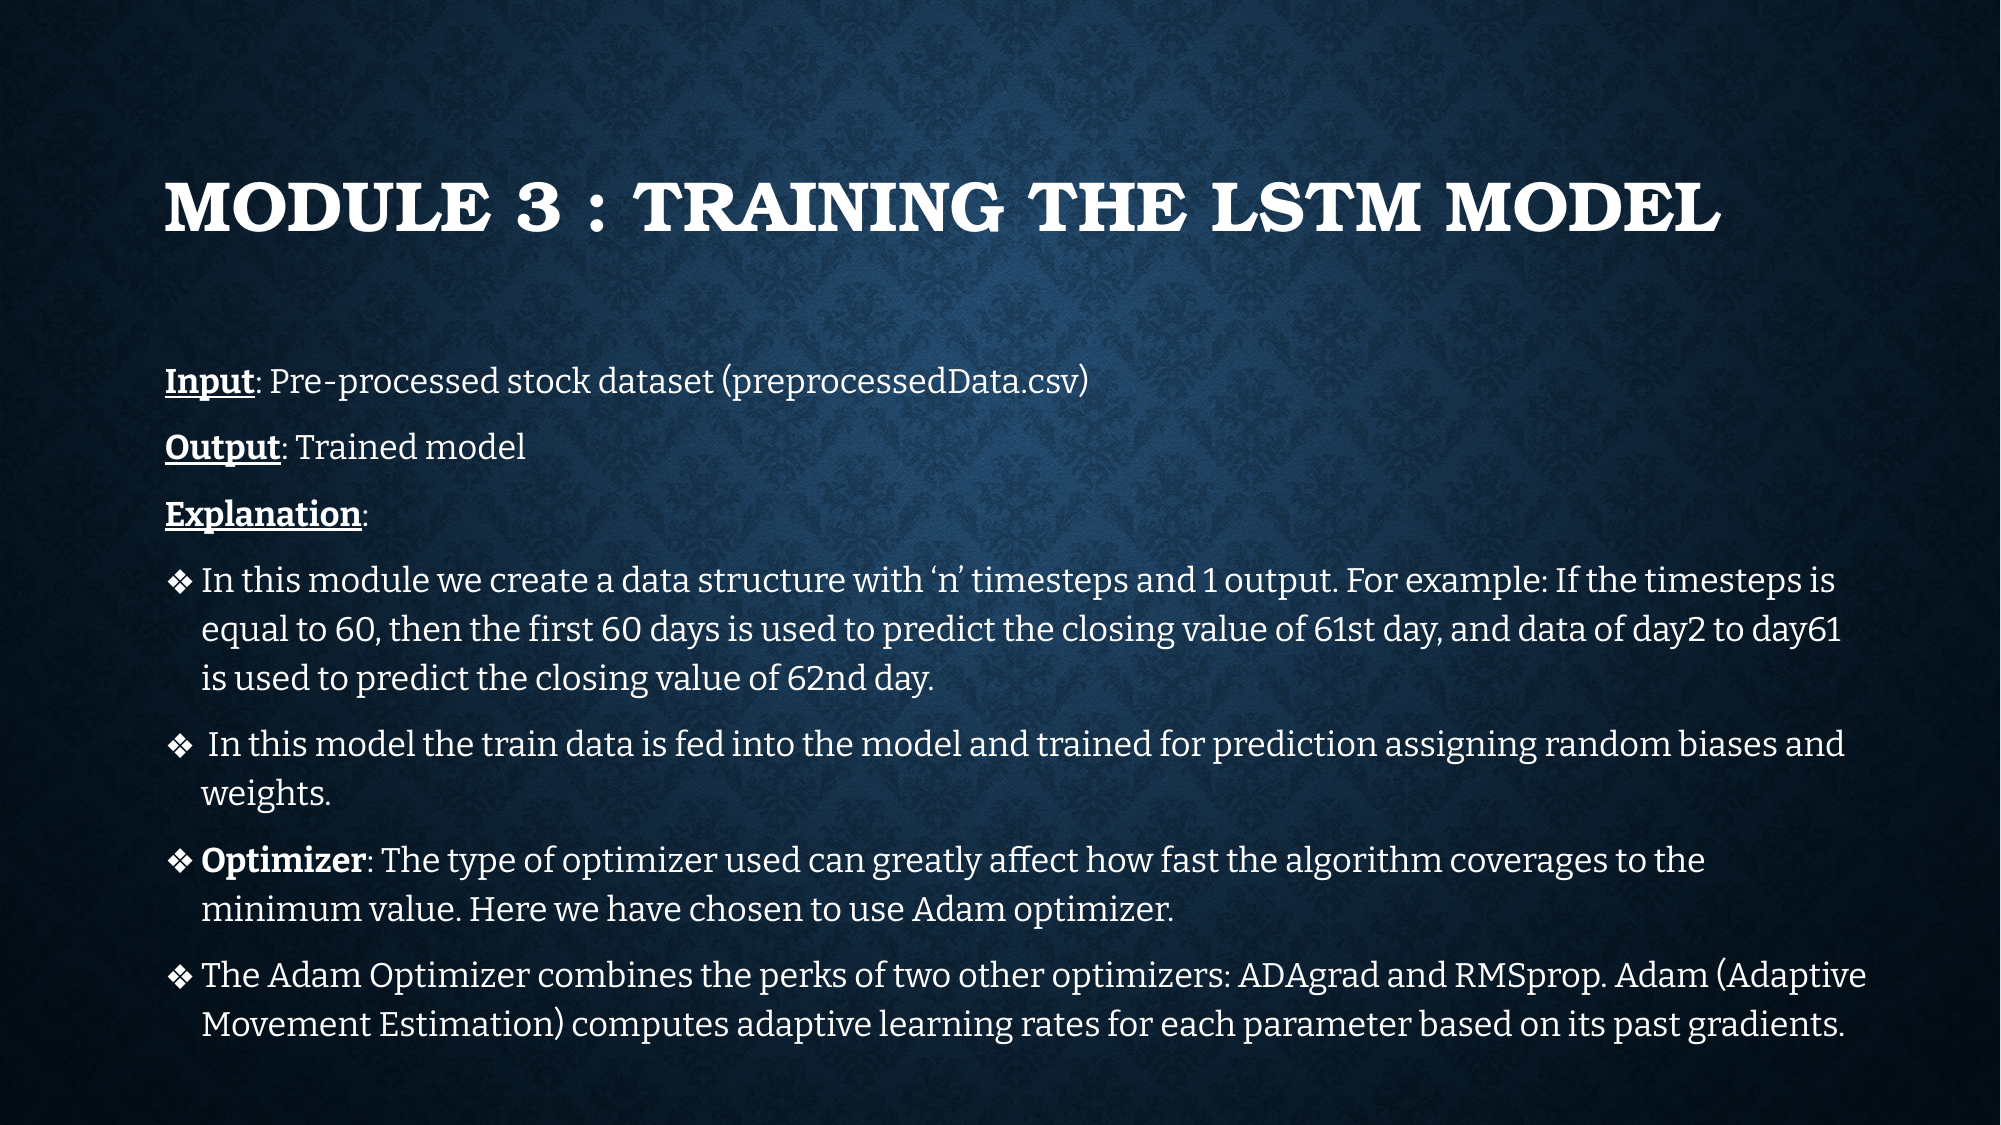

# MODULE 3 : TRAINING THE LSTM MODEL
Input: Pre-processed stock dataset (preprocessedData.csv)
Output: Trained model
Explanation:
In this module we create a data structure with ‘n’ timesteps and 1 output. For example: If the timesteps is equal to 60, then the first 60 days is used to predict the closing value of 61st day, and data of day2 to day61 is used to predict the closing value of 62nd day.
 In this model the train data is fed into the model and trained for prediction assigning random biases and weights.
Optimizer: The type of optimizer used can greatly affect how fast the algorithm coverages to the minimum value. Here we have chosen to use Adam optimizer.
The Adam Optimizer combines the perks of two other optimizers: ADAgrad and RMSprop. Adam (Adaptive Movement Estimation) computes adaptive learning rates for each parameter based on its past gradients.